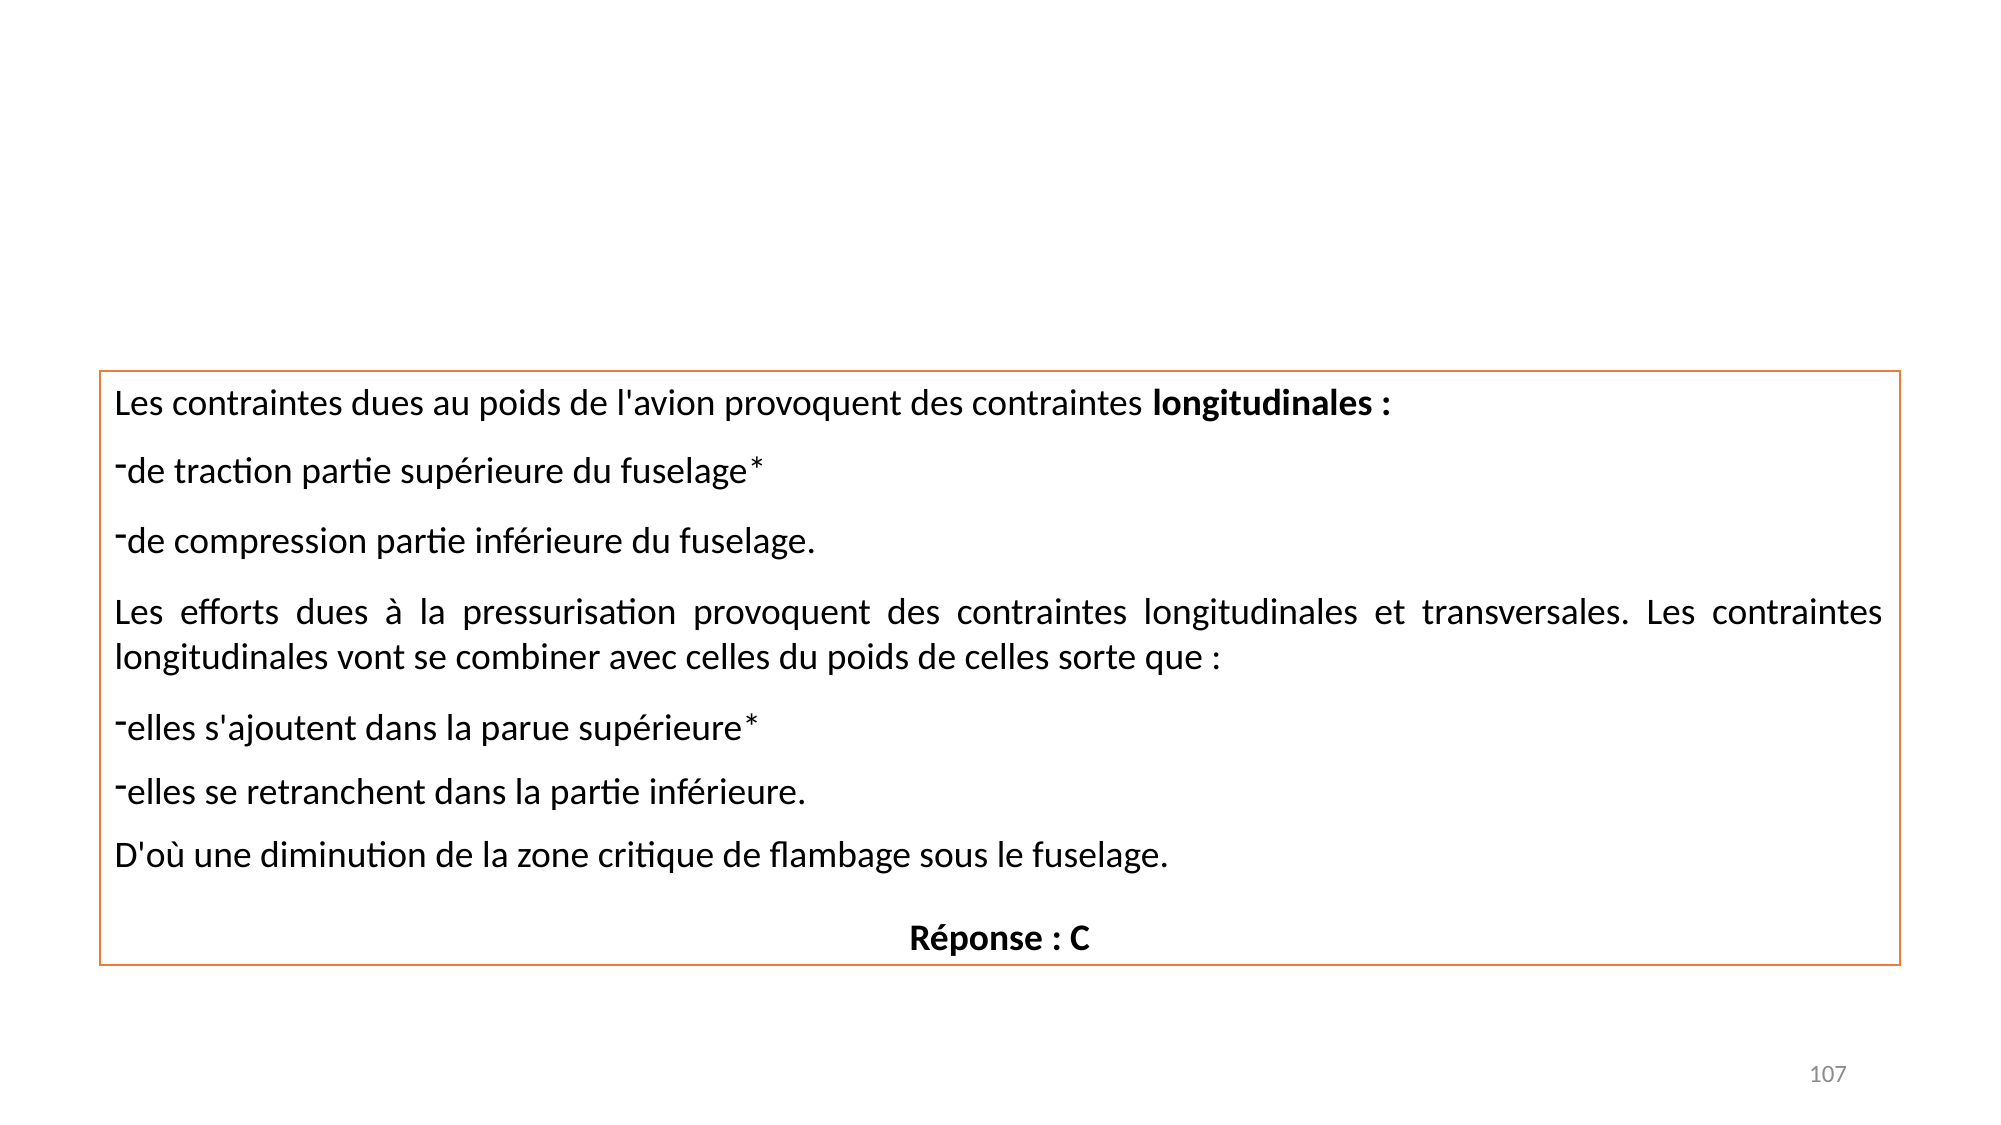

Les contraintes dues au poids de l'avion provoquent des contraintes longitudinales :
de traction partie supérieure du fuselage*
de compression partie inférieure du fuselage.
Les efforts dues à la pressurisation provoquent des contraintes longitudinales et transversales. Les contraintes longitudinales vont se combiner avec celles du poids de celles sorte que :
elles s'ajoutent dans la parue supérieure*
elles se retranchent dans la partie inférieure.
D'où une diminution de la zone critique de flambage sous le fuselage.
Réponse : C
107